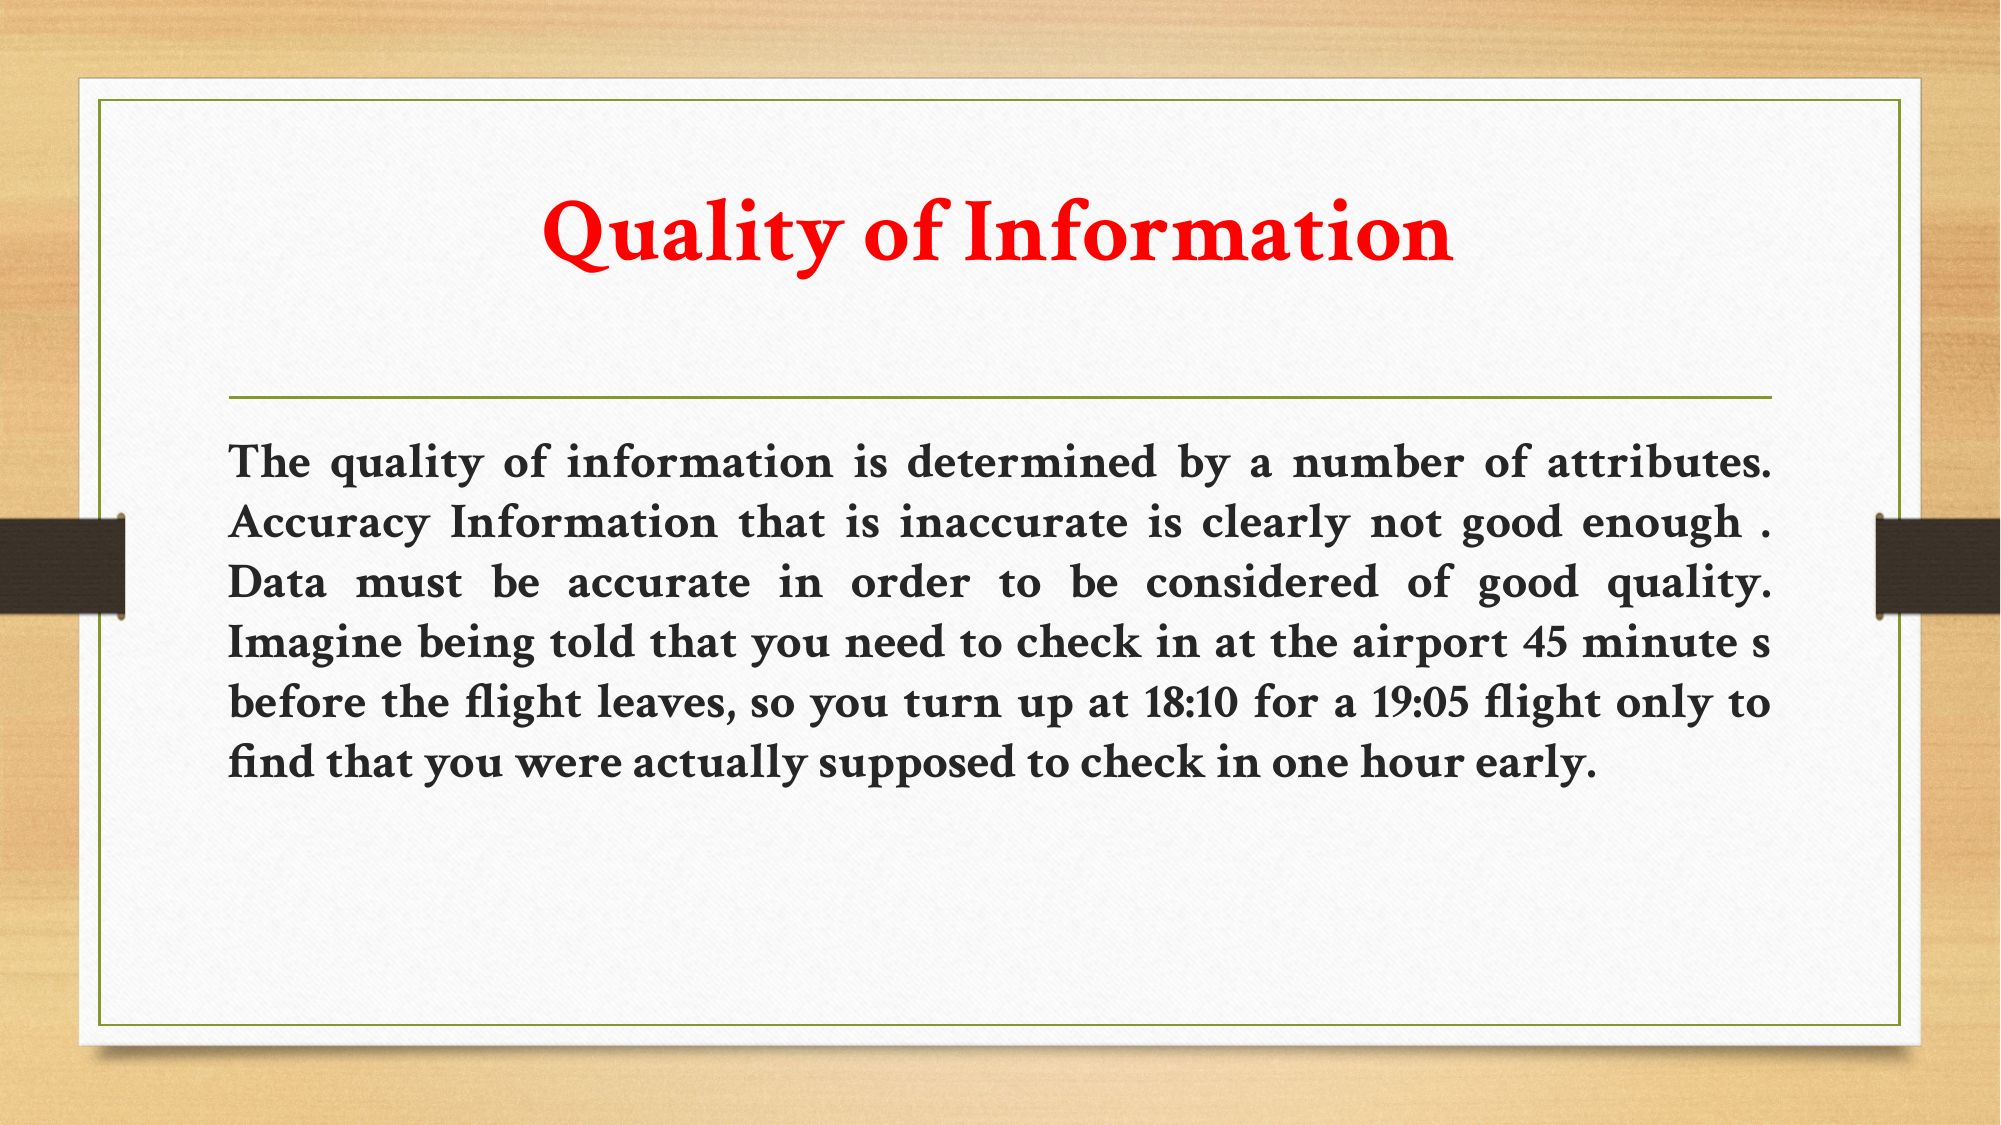

# Quality of Information
The quality of information is determined by a number of attributes. Accuracy Information that is inaccurate is clearly not good enough . Data must be accurate in order to be considered of good quality. Imagine being told that you need to check in at the airport 45 minute s before the flight leaves, so you turn up at 18:10 for a 19:05 flight only to find that you were actually supposed to check in one hour early.